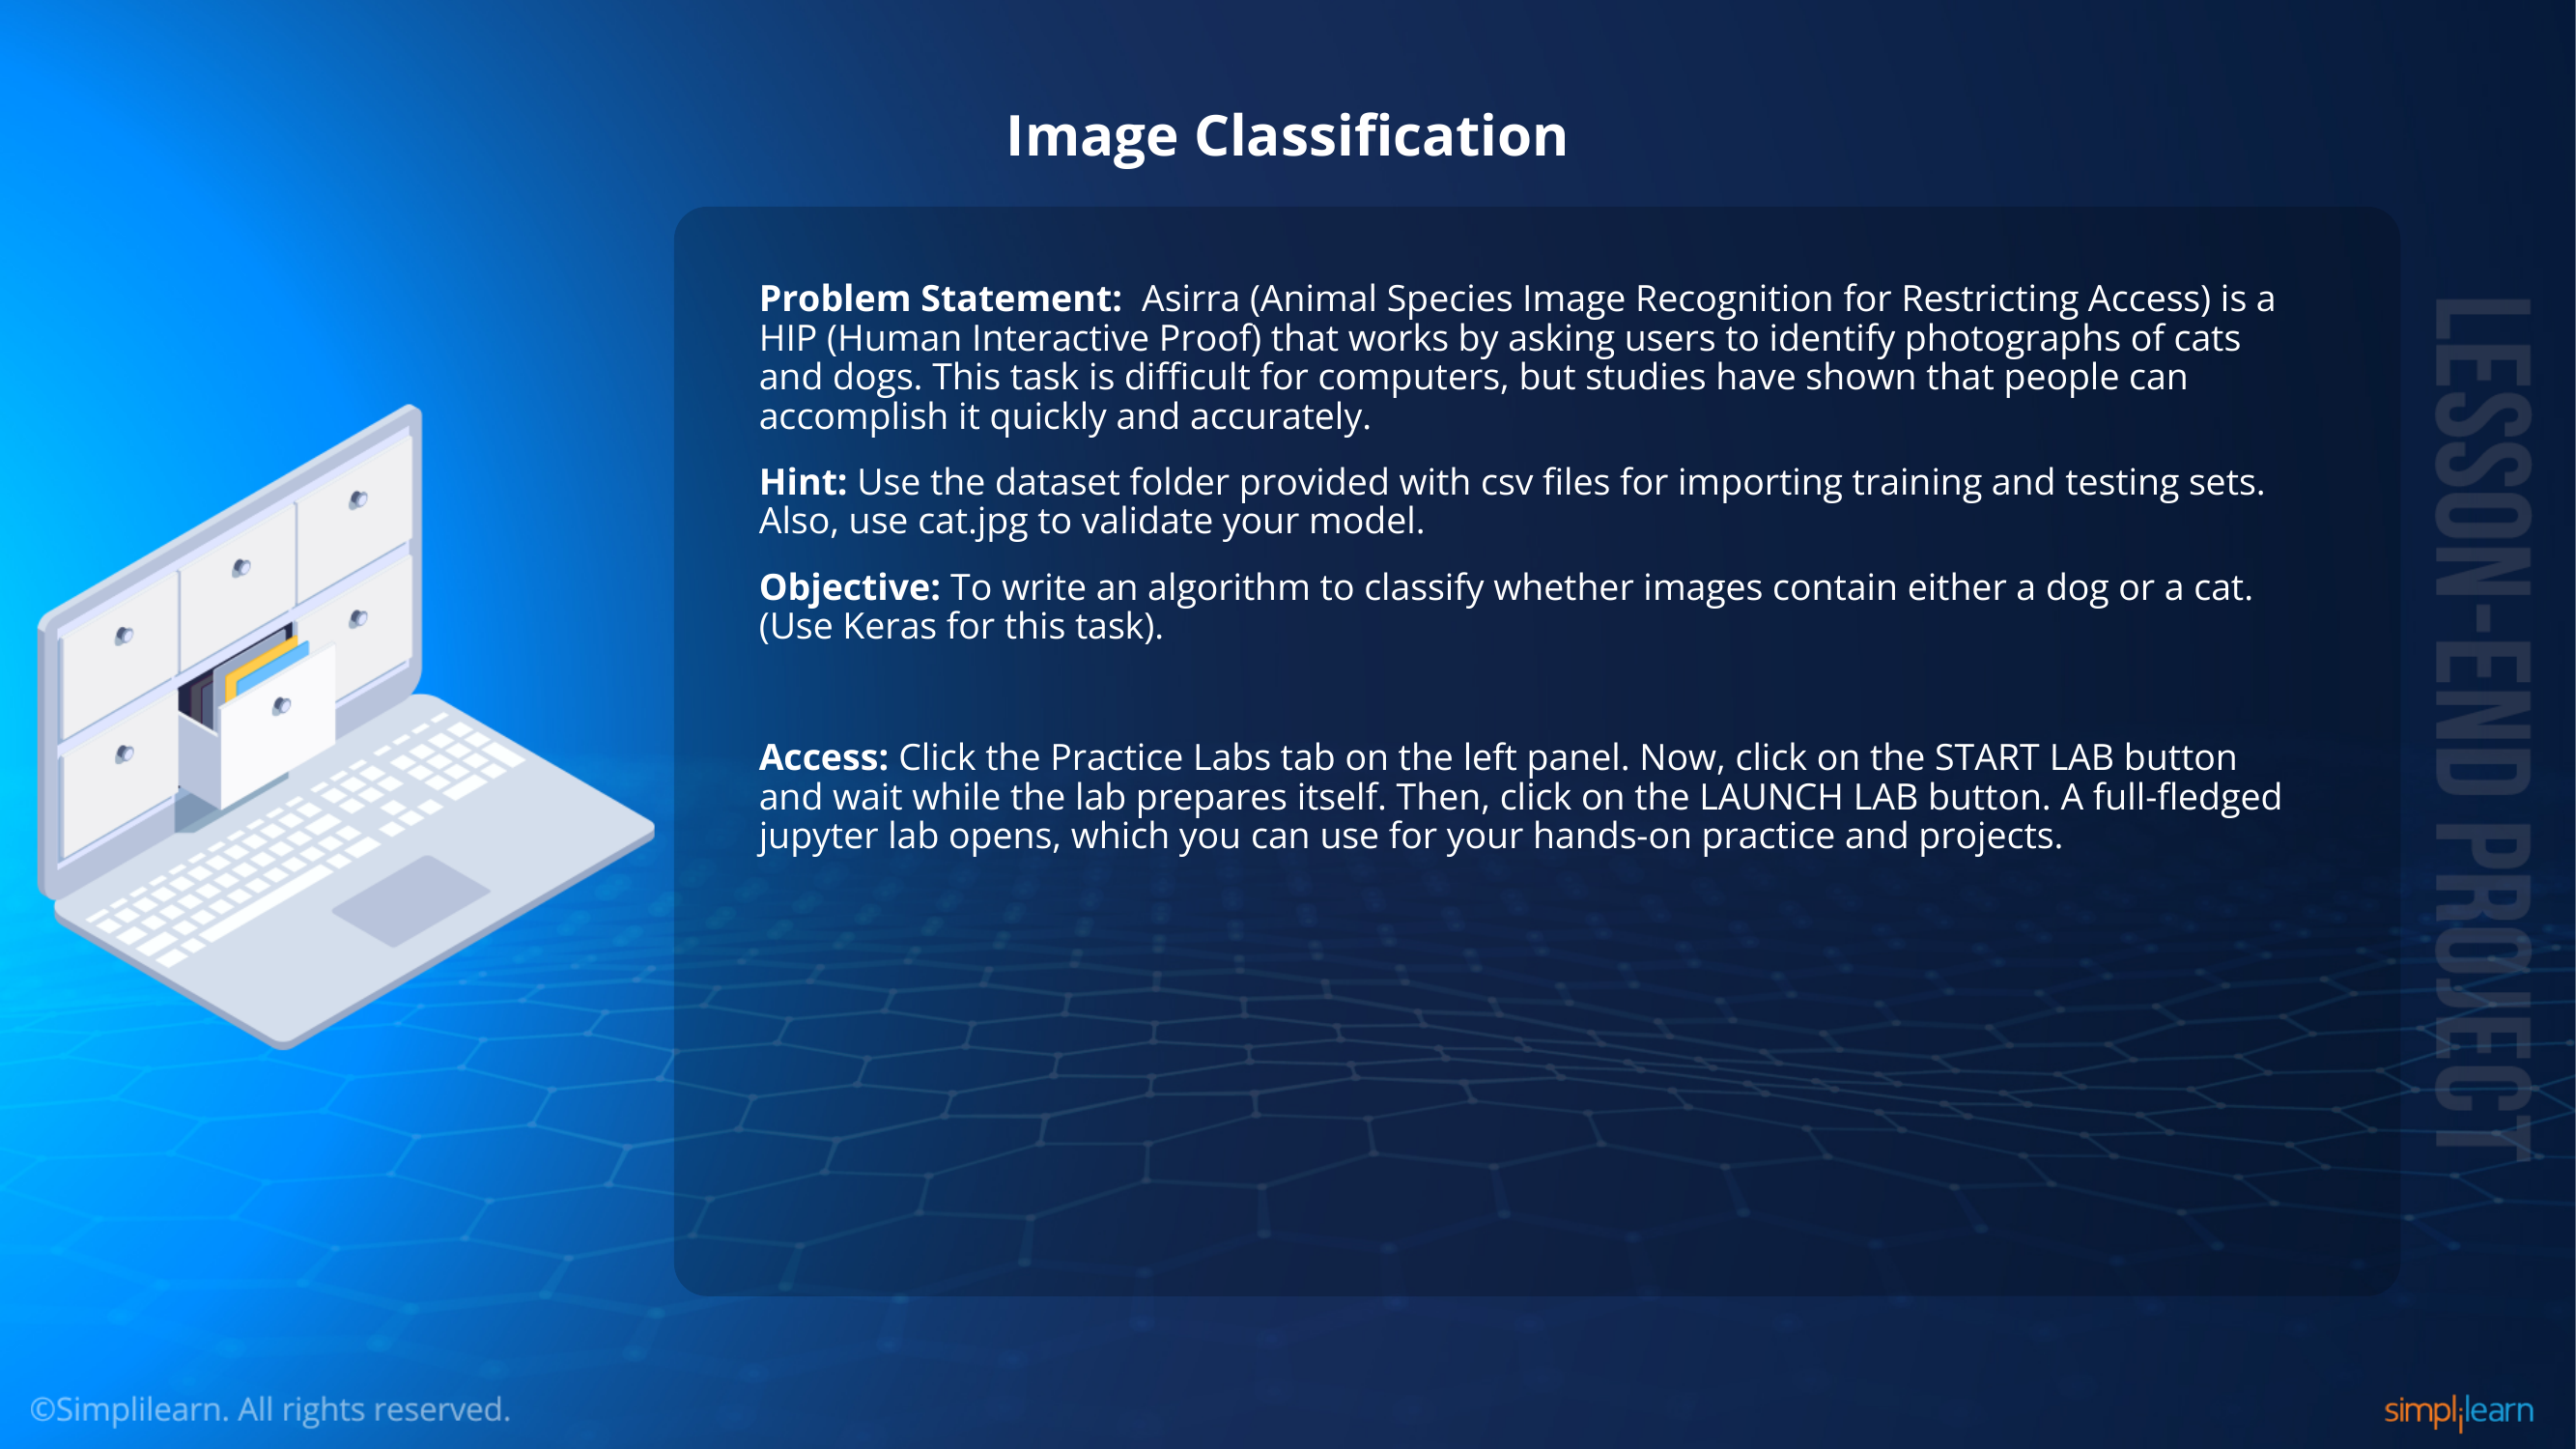

# Image Classification
Problem Statement:  Asirra (Animal Species Image Recognition for Restricting Access) is a HIP (Human Interactive Proof) that works by asking users to identify photographs of cats and dogs. This task is difficult for computers, but studies have shown that people can accomplish it quickly and accurately.
Hint: Use the dataset folder provided with csv files for importing training and testing sets. Also, use cat.jpg to validate your model.
Objective: To write an algorithm to classify whether images contain either a dog or a cat. (Use Keras for this task).

Access: Click the Practice Labs tab on the left panel. Now, click on the START LAB button and wait while the lab prepares itself. Then, click on the LAUNCH LAB button. A full-fledged jupyter lab opens, which you can use for your hands-on practice and projects.